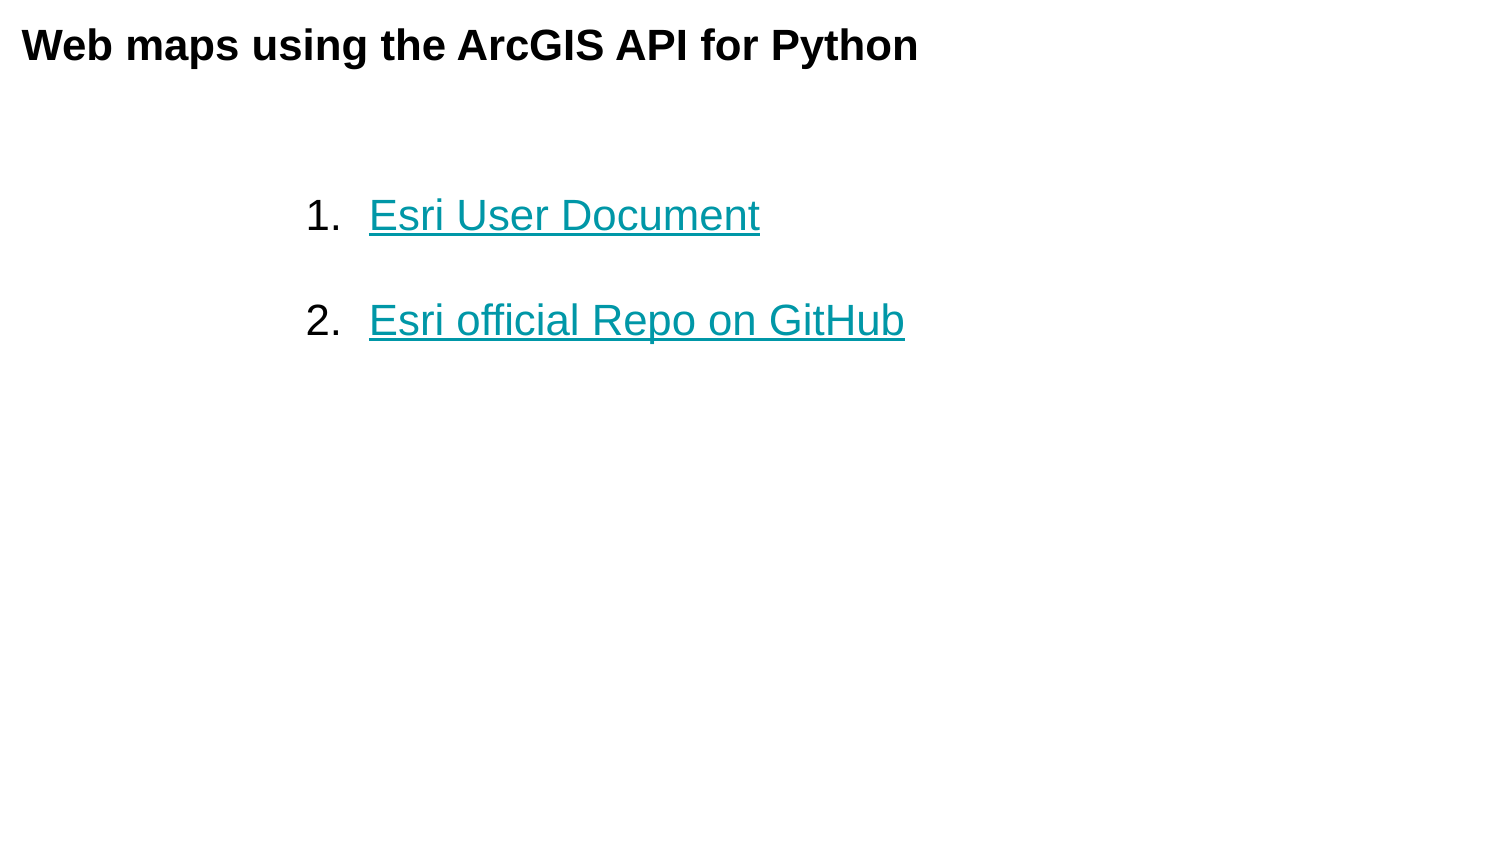

Web maps using the ArcGIS API for Python
Esri User Document

Esri official Repo on GitHub